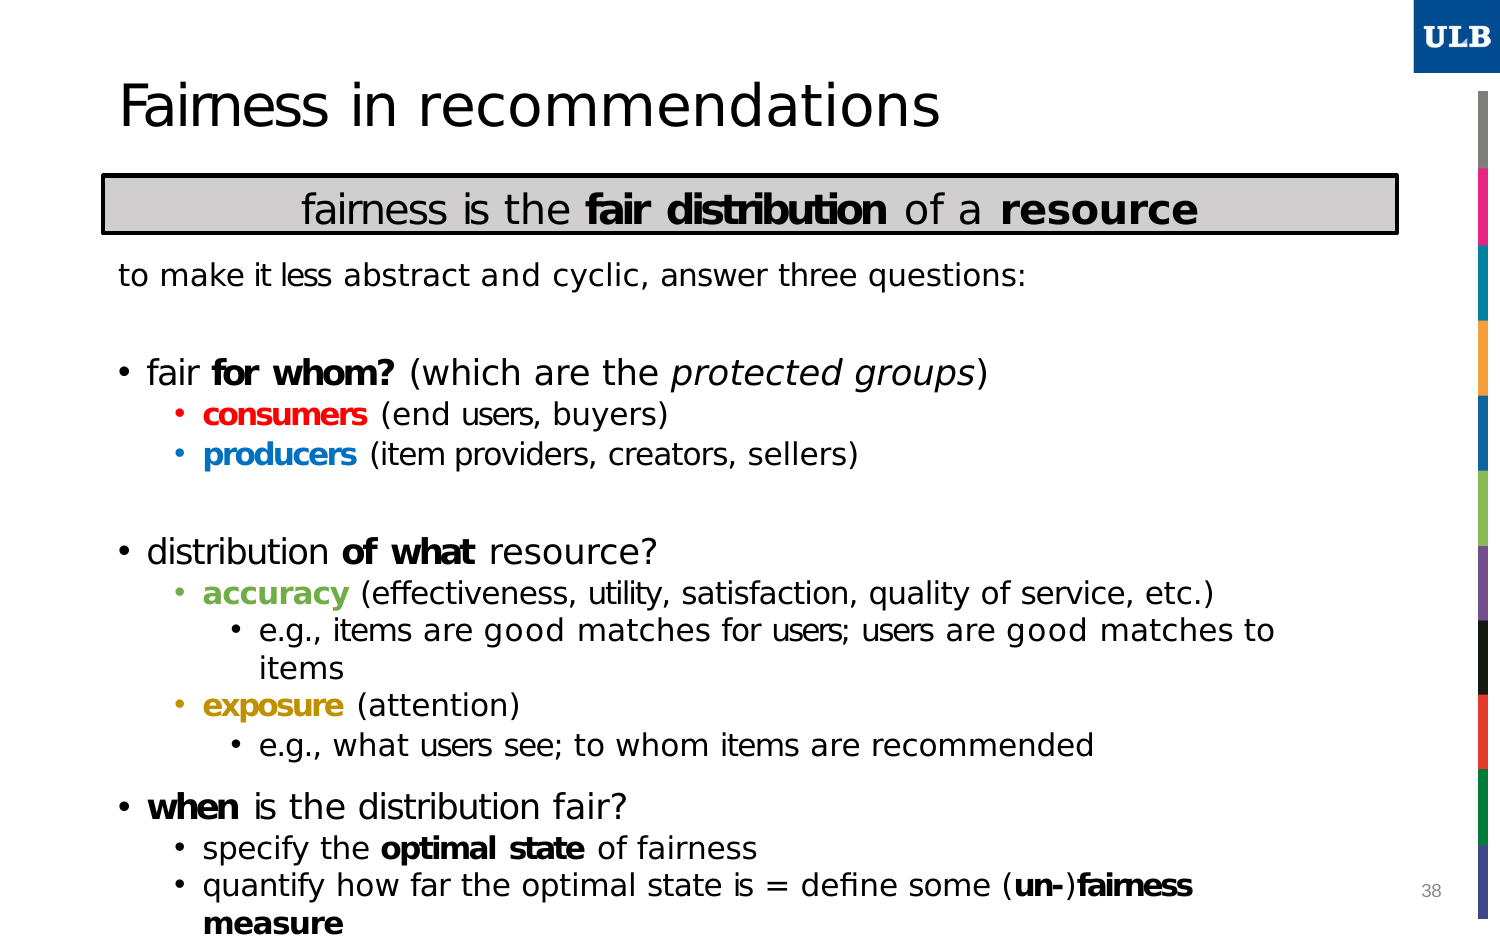

# Fairness in recommendations
fairness is the fair distribution of a resource
to make it less abstract and cyclic, answer three questions:

fair for whom? (which are the protected groups)
consumers (end users, buyers)
producers (item providers, creators, sellers)

distribution of what resource?
accuracy (effectiveness, utility, satisfaction, quality of service, etc.)
e.g., items are good matches for users; users are good matches to items
exposure (attention)
e.g., what users see; to whom items are recommended
when is the distribution fair?
specify the optimal state of fairness
quantify how far the optimal state is = define some (un-)fairness measure
38